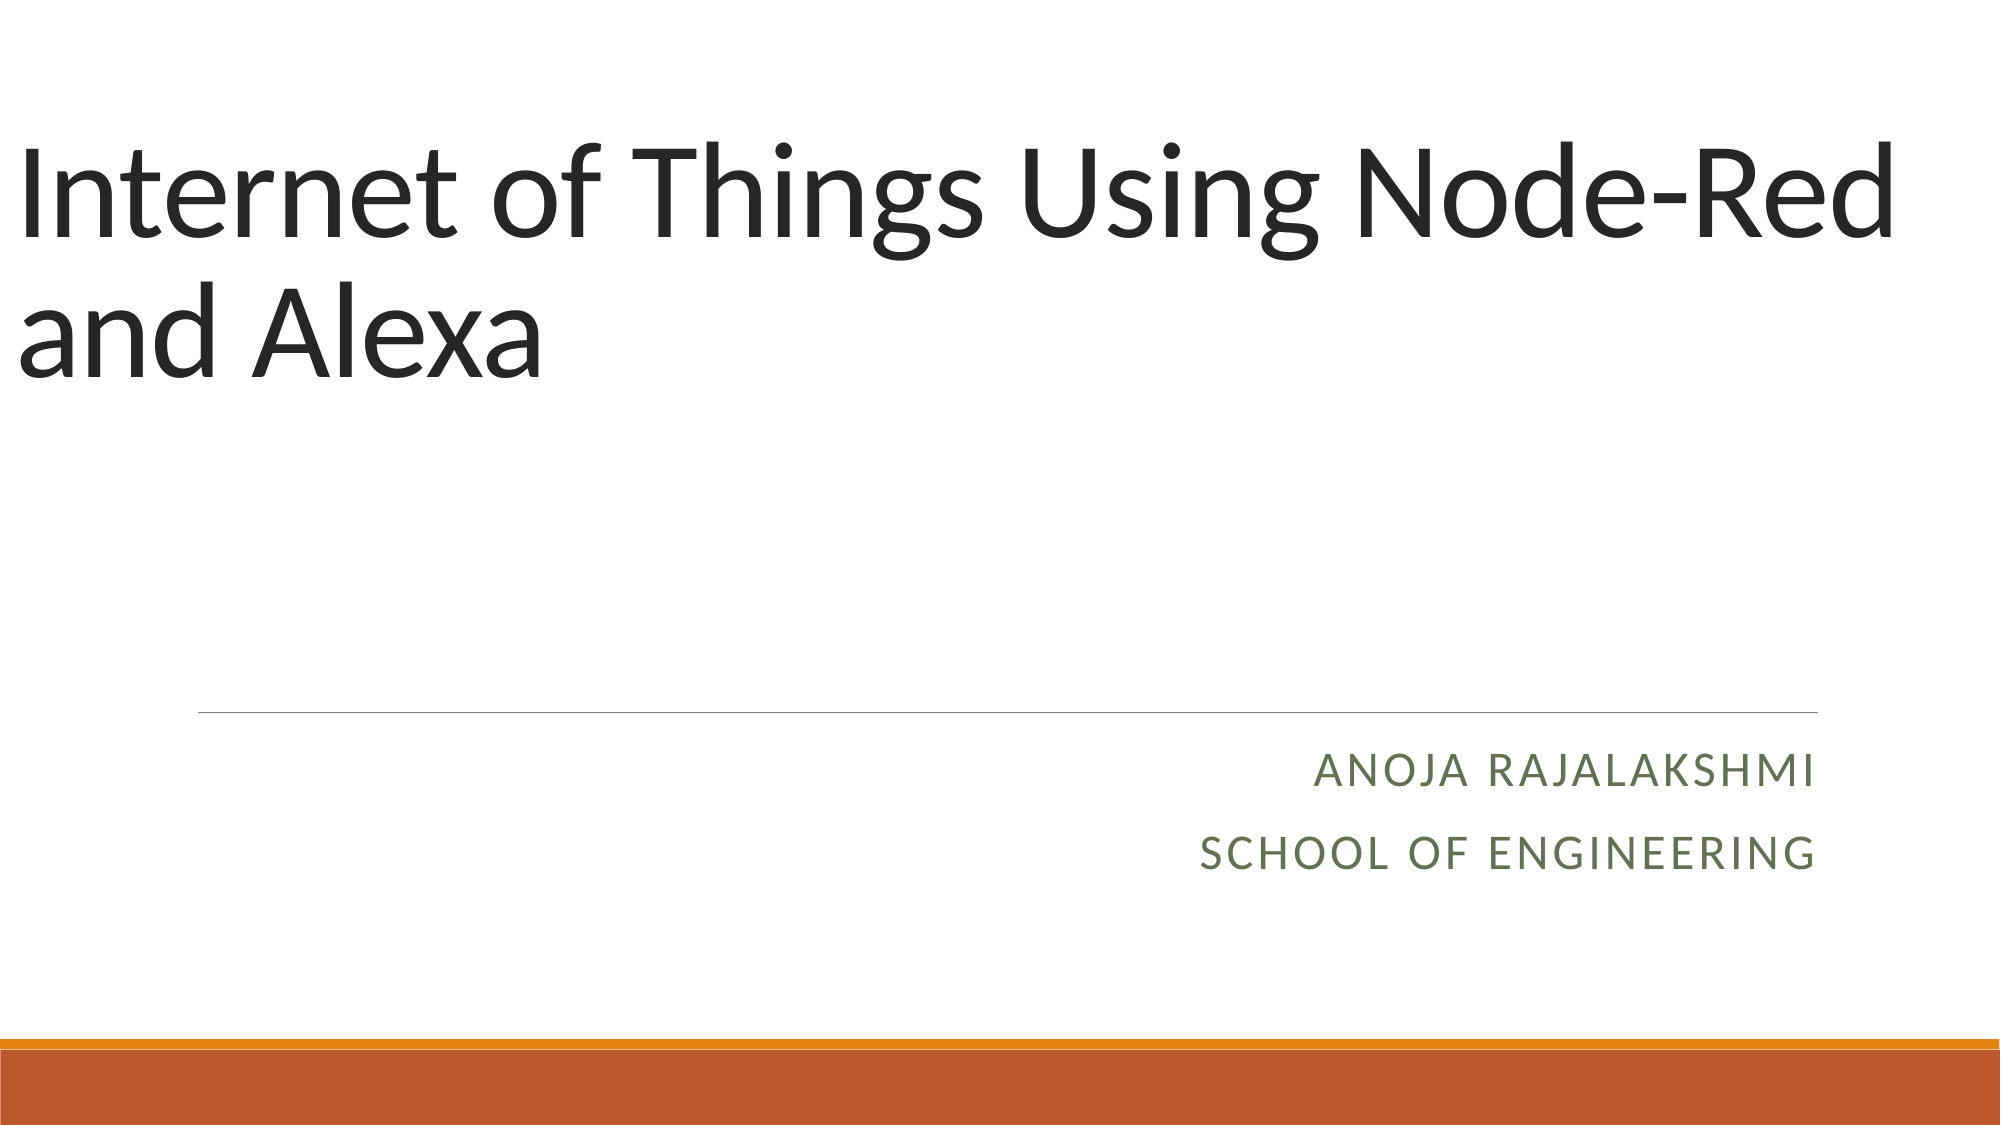

# Internet of Things Using Node-Red and Alexa
AnOJA rajalakshmi
School of engineering